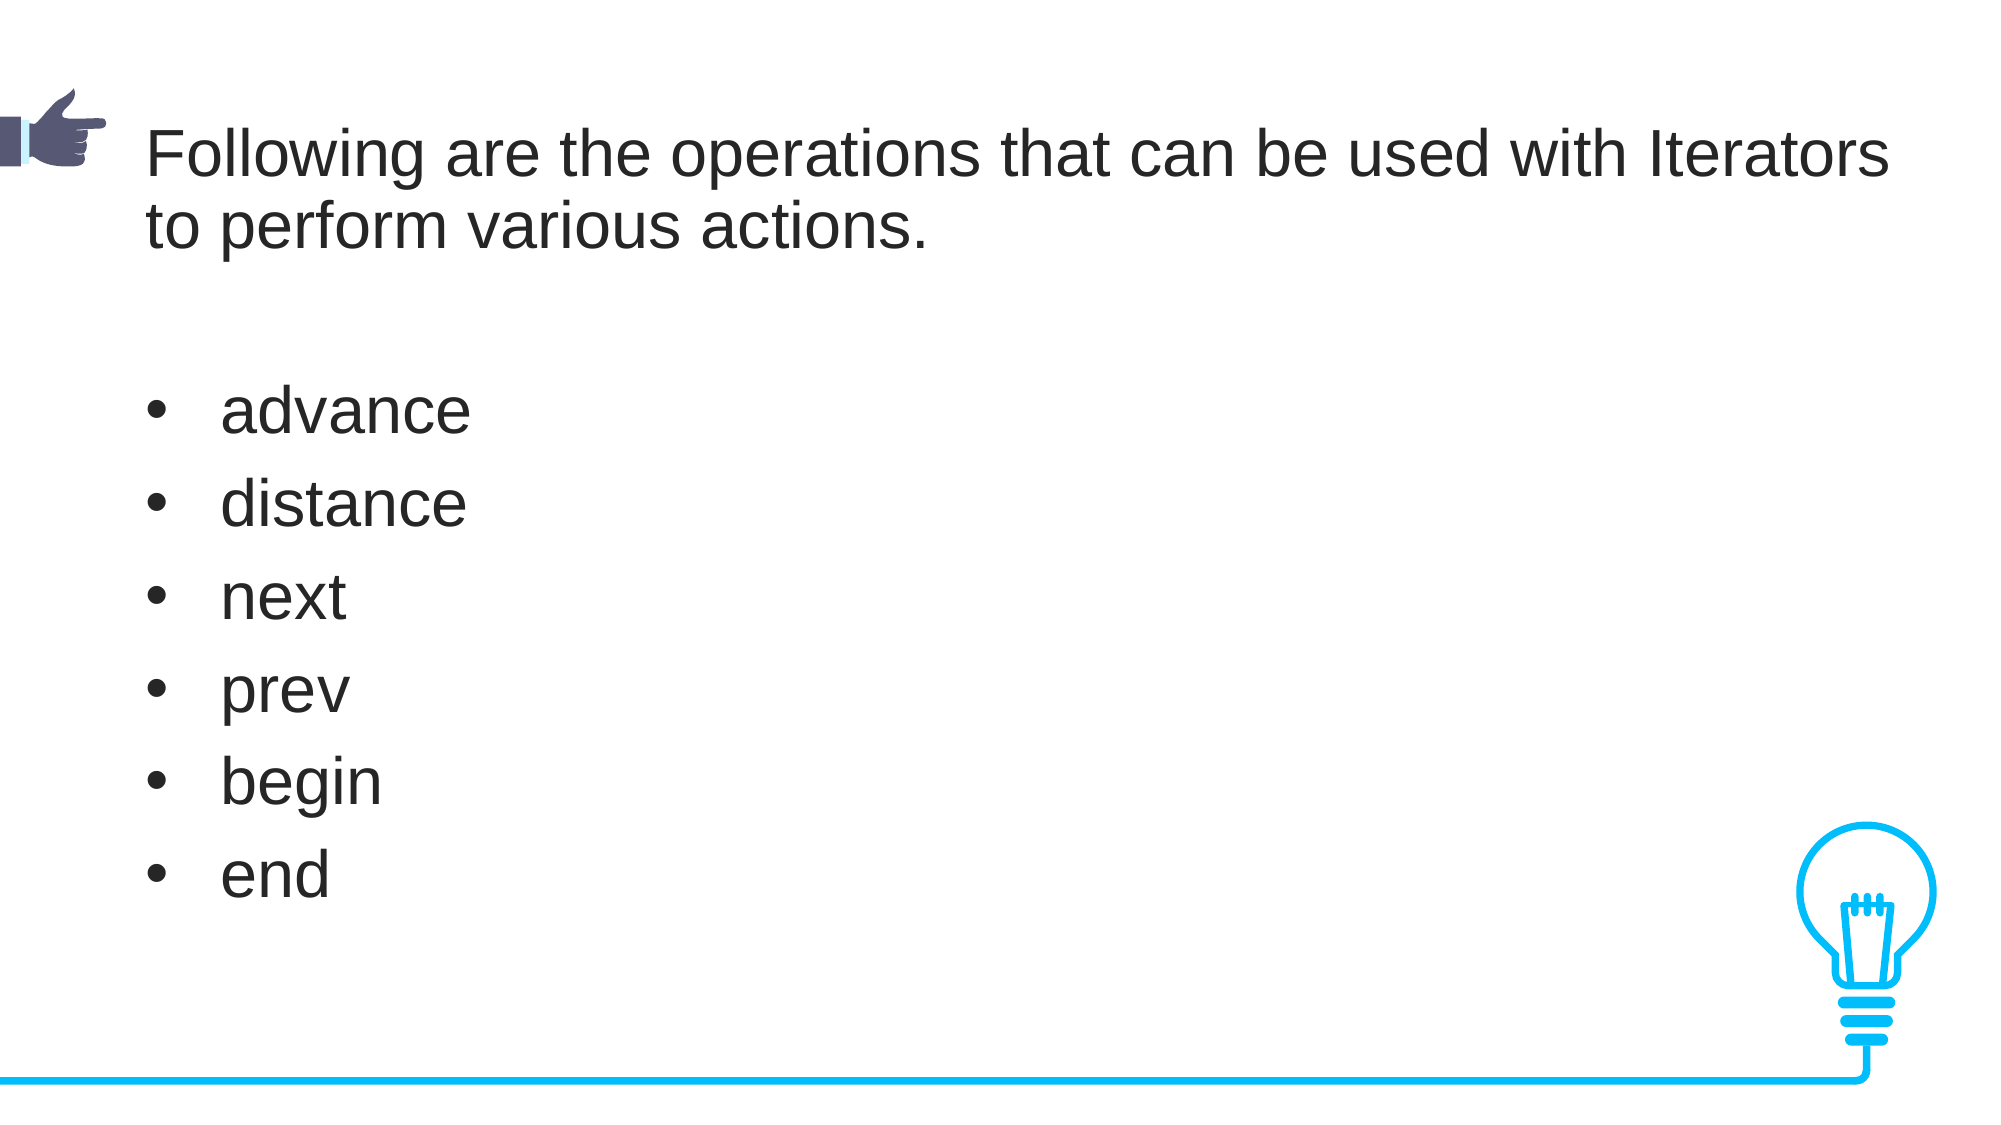

Following are the operations that can be used with Iterators to perform various actions.

advance
distance
next
prev
begin
end